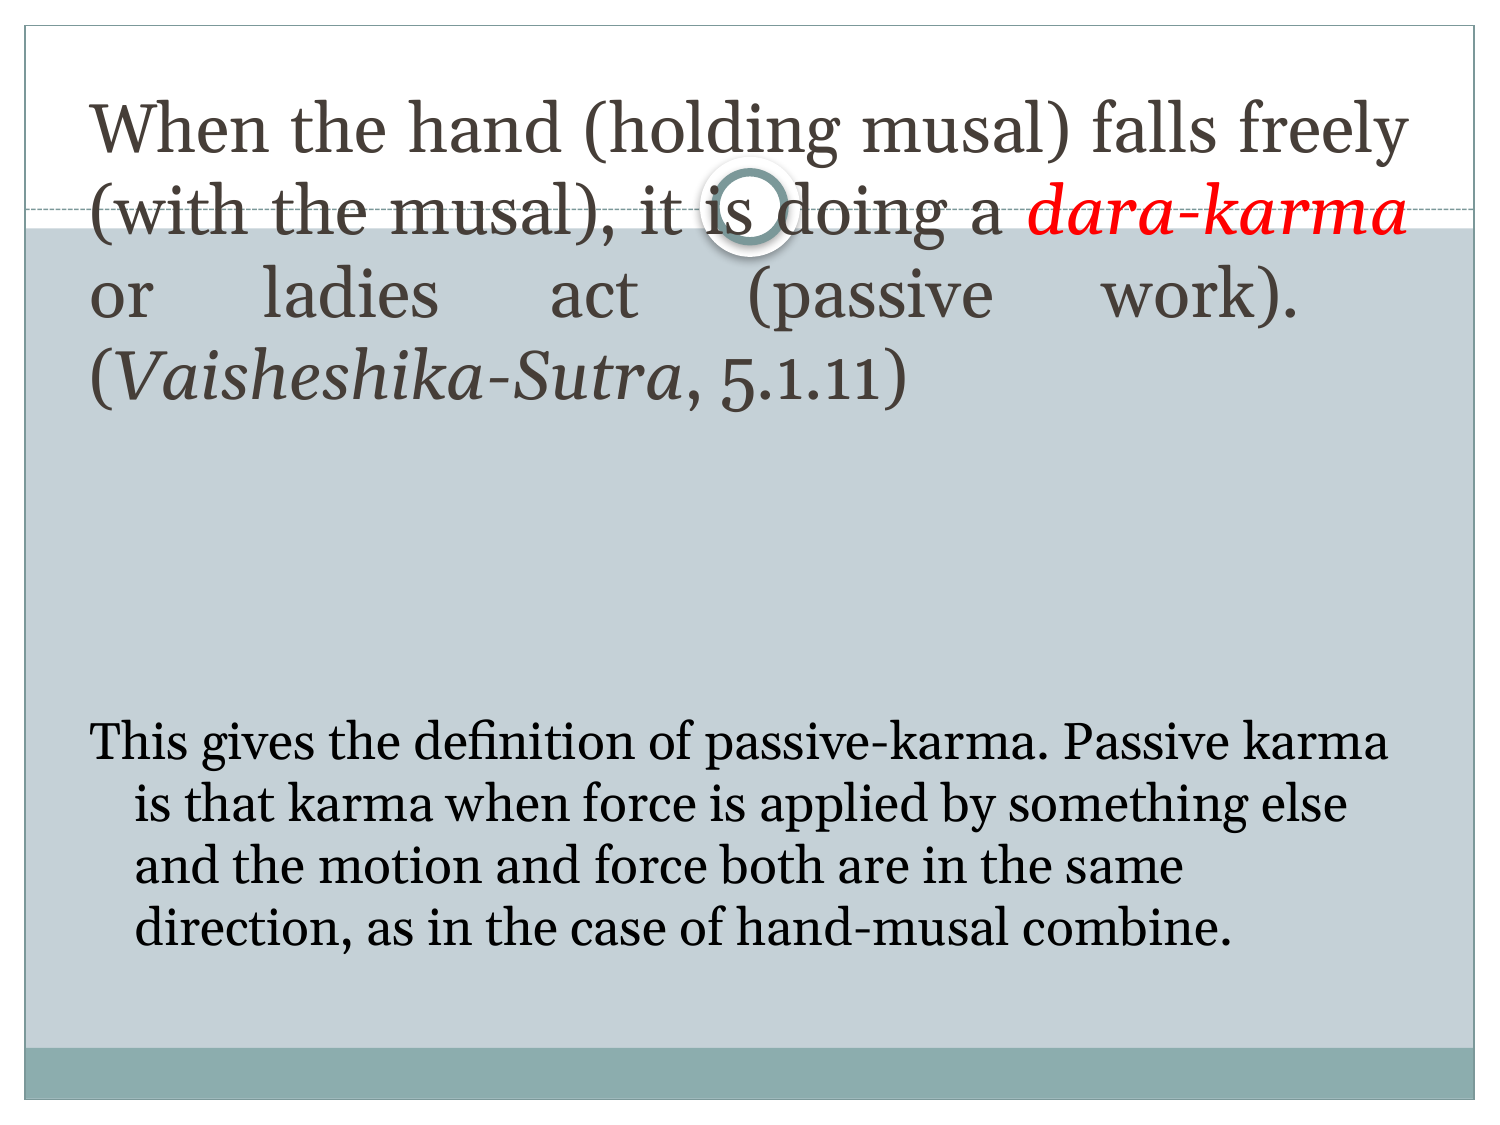

# When the hand (holding musal) falls freely (with the musal), it is doing a dara-karma or ladies act (passive work). (Vaisheshika-Sutra, 5.1.11)
This gives the definition of passive-karma. Passive karma is that karma when force is applied by something else and the motion and force both are in the same direction, as in the case of hand-musal combine.